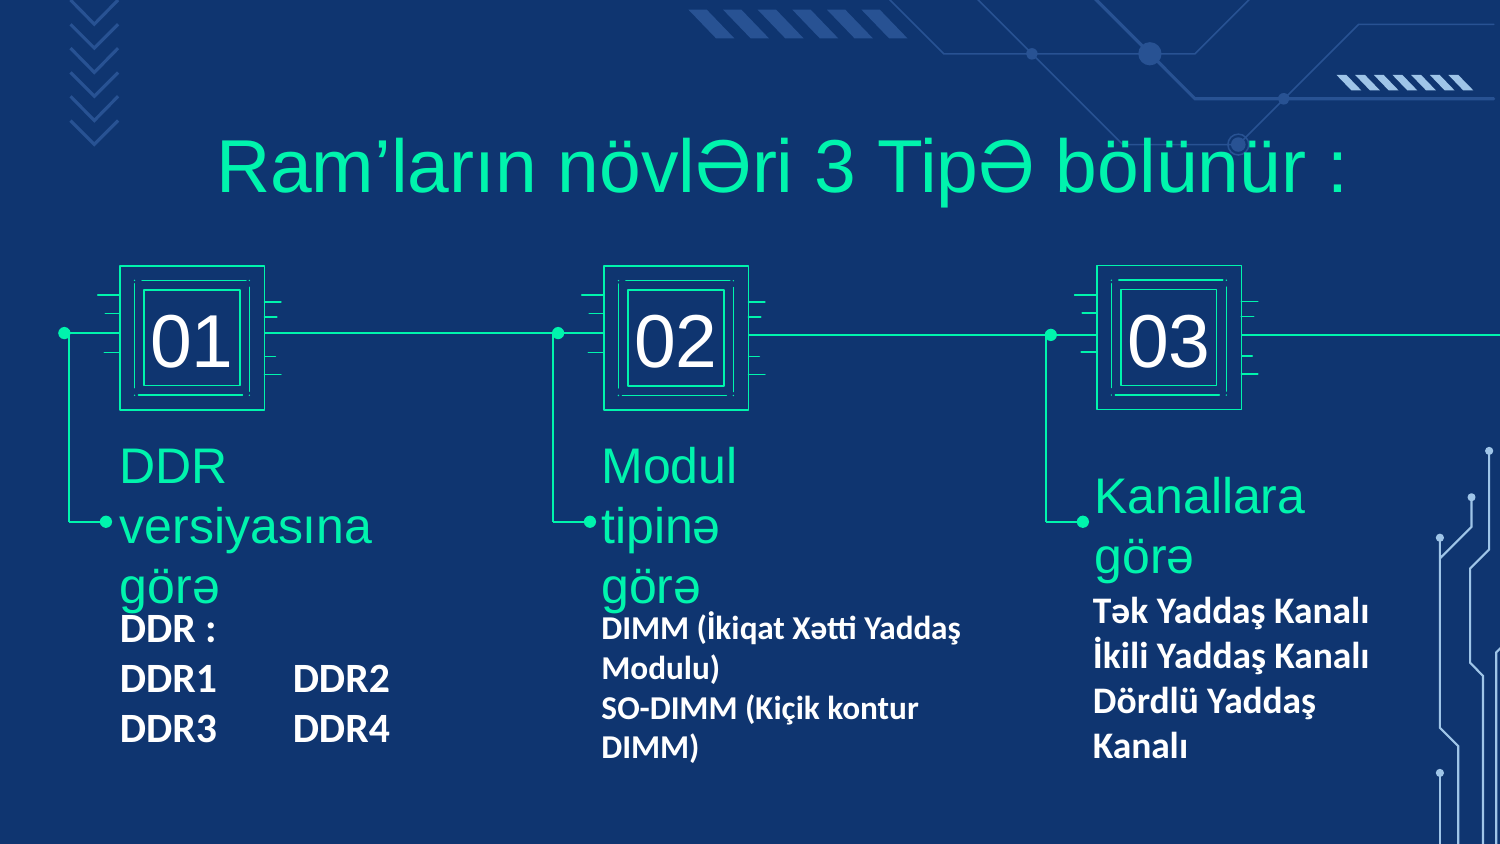

# Ram’ların növlƏri 3 TipƏ bölünür :
01
02
03
DDR versiyasına görə
Modul tipinə görə
Kanallara görə
DDR :
DDR1        DDR2
DDR3        DDR4
Tək Yaddaş Kanalı
İkili Yaddaş Kanalı
Dördlü Yaddaş Kanalı
DIMM (İkiqat Xətti Yaddaş Modulu)
SO-DIMM (Kiçik kontur DIMM)